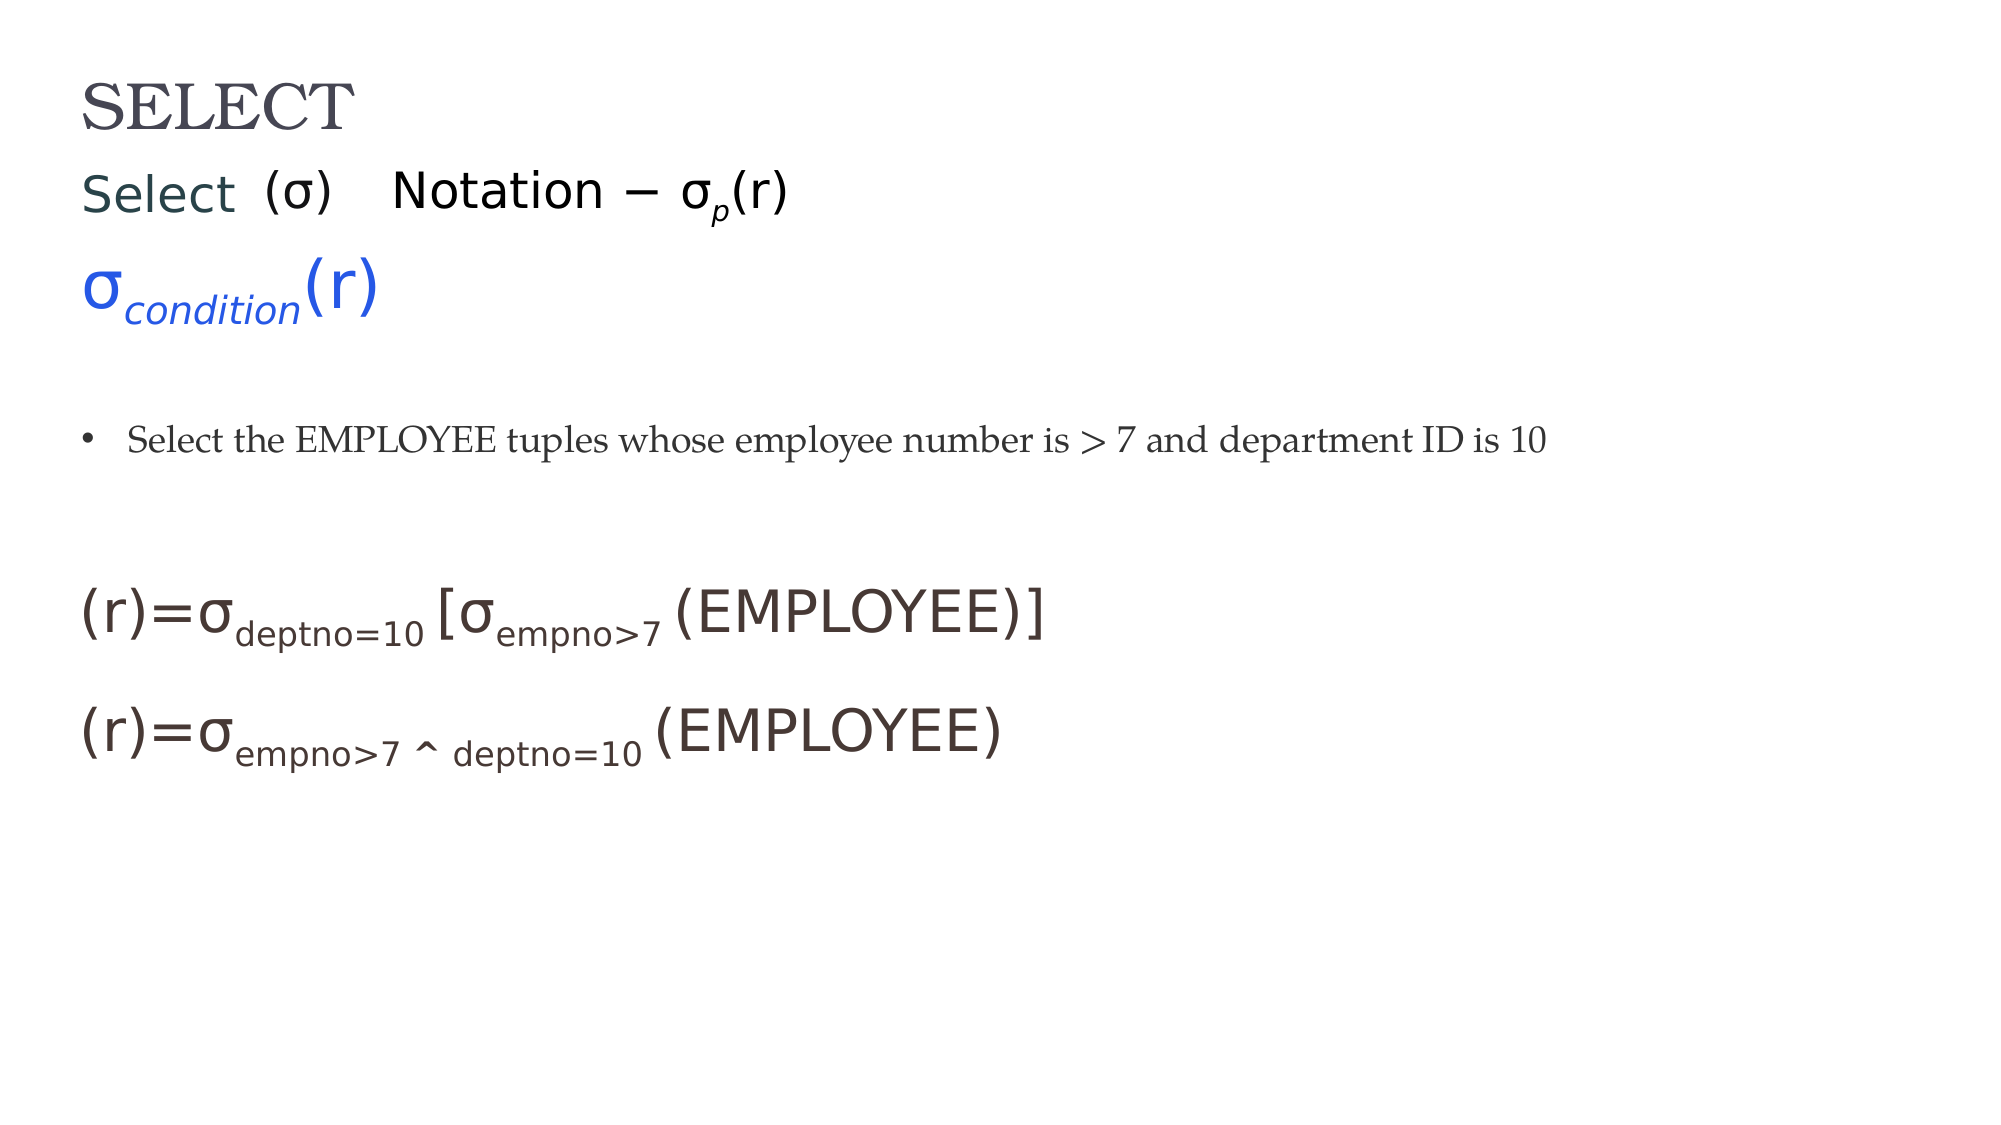

# SELECT
(σ)
Notation − σp(r)
Select
σcondition(r)
Select the EMPLOYEE tuples whose employee number is > 7 and department ID is 10
(r)=σdeptno=10 [σempno>7 (EMPLOYEE)]
(r)=σempno>7 ^ deptno=10 (EMPLOYEE)